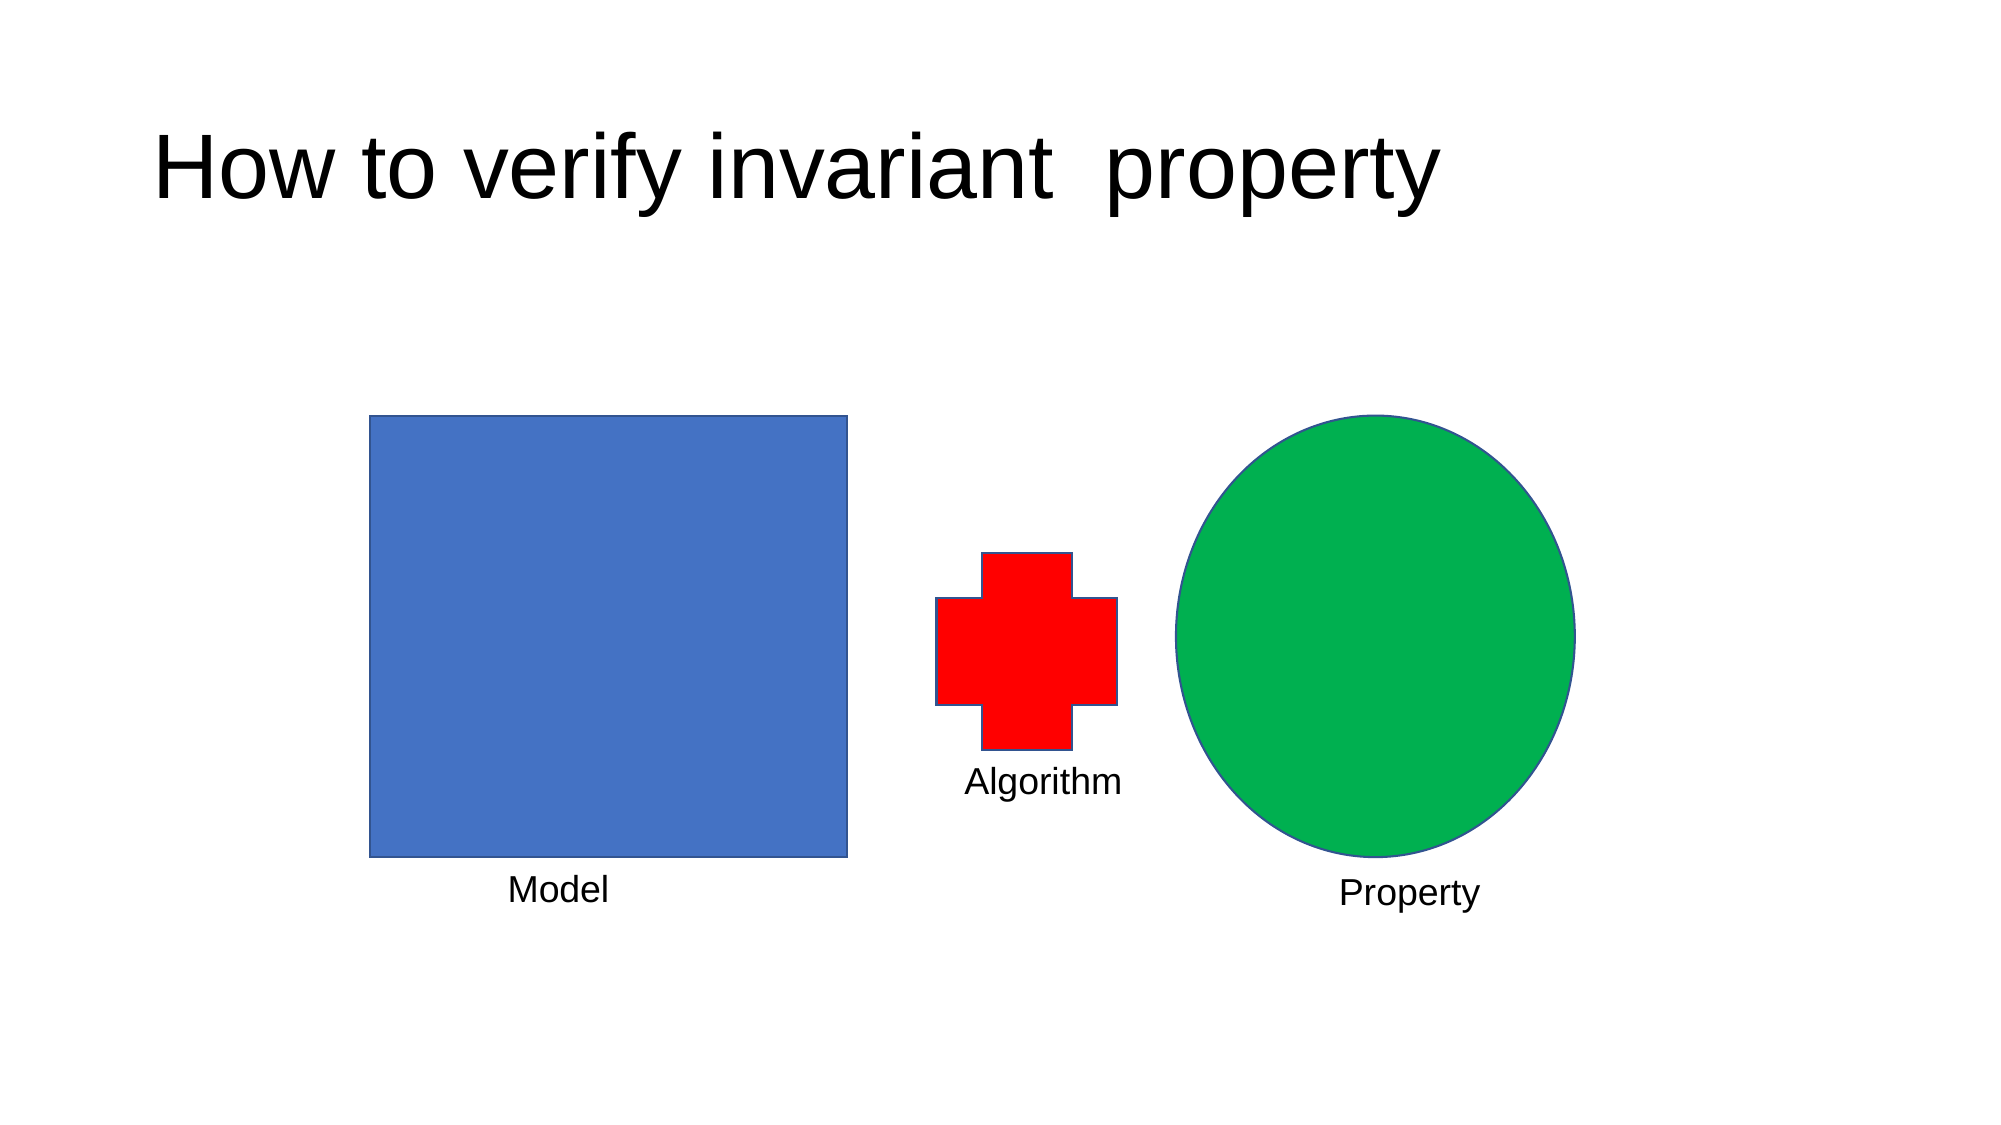

# How to verify invariant  property

Algorithm
Model
Property